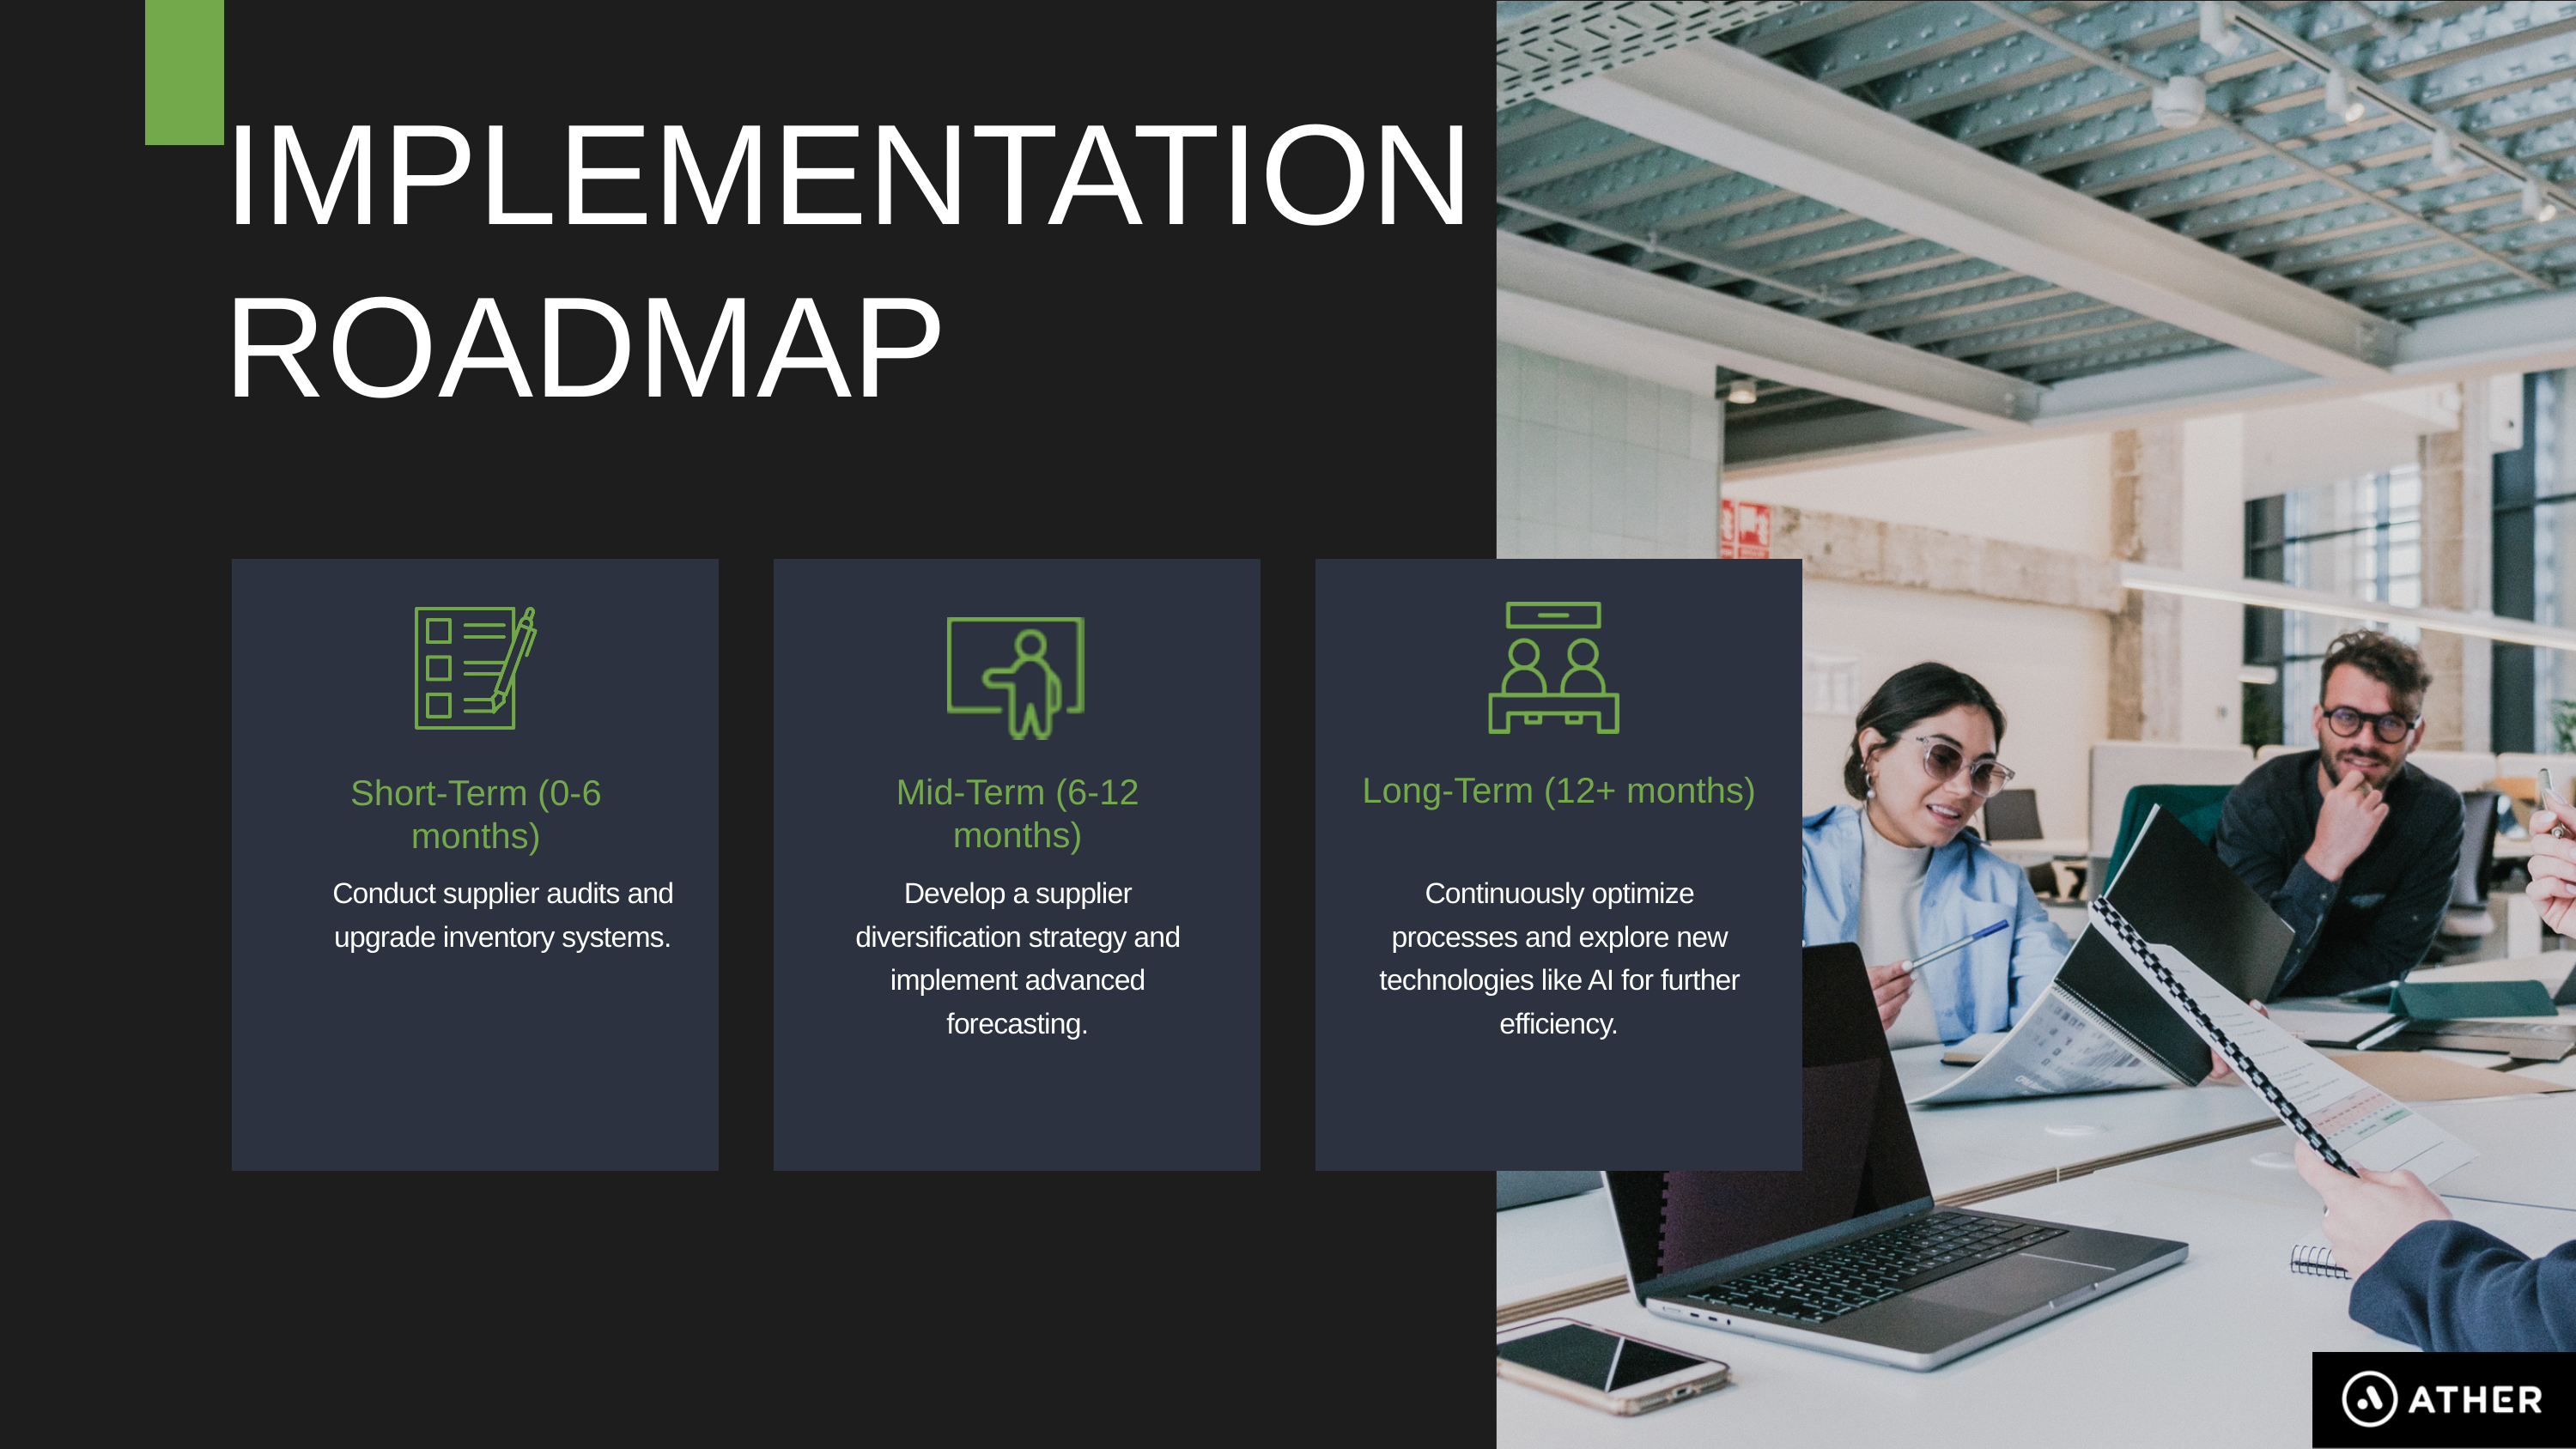

IMPLEMENTATION ROADMAP

Long-Term (12+ months)
Mid-Term (6-12 months)
Short-Term (0-6 months)

Conduct supplier audits and upgrade inventory systems.
Develop a supplier diversification strategy and implement advanced forecasting.
Continuously optimize processes and explore new technologies like AI for further efficiency.